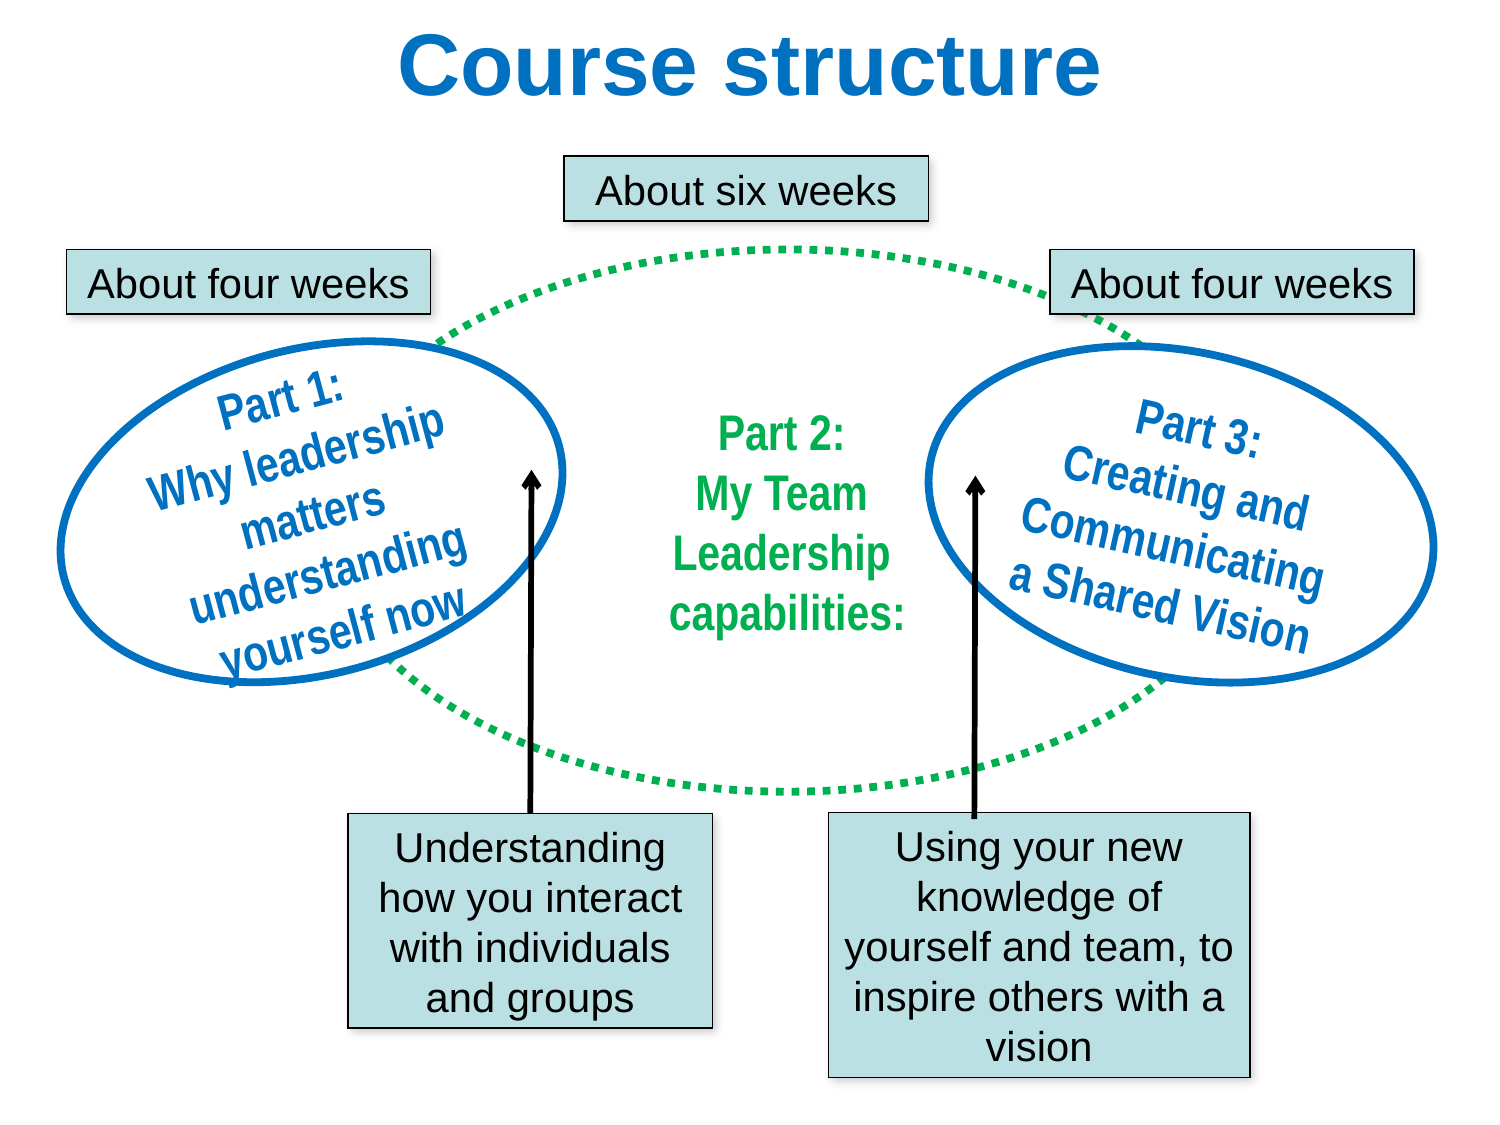

Course structure
About six weeks
Part 2:
My Team
Leadership
capabilities:
About four weeks
About four weeks
Part 1:
Why leadership matters
understanding yourself now
Part 3:
Creating and Communicating a Shared Vision
Understanding how you interact with individuals and groups
Using your new knowledge of yourself and team, to inspire others with a vision